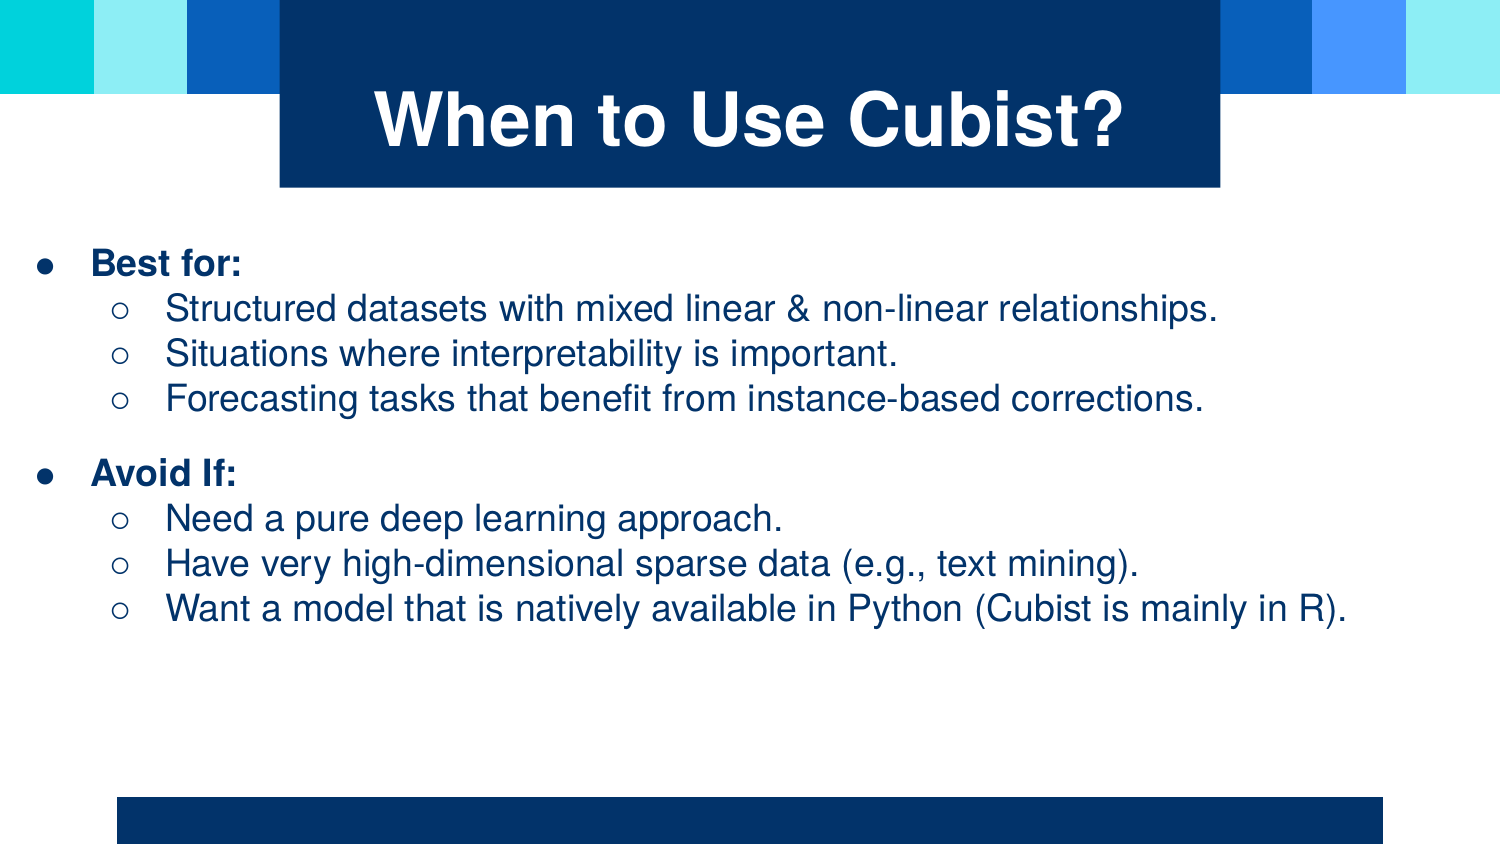

When to Use Cubist?
Best for:
Structured datasets with mixed linear & non-linear relationships.
Situations where interpretability is important.
Forecasting tasks that benefit from instance-based corrections.

Avoid If:
Need a pure deep learning approach.
Have very high-dimensional sparse data (e.g., text mining).
Want a model that is natively available in Python (Cubist is mainly in R).